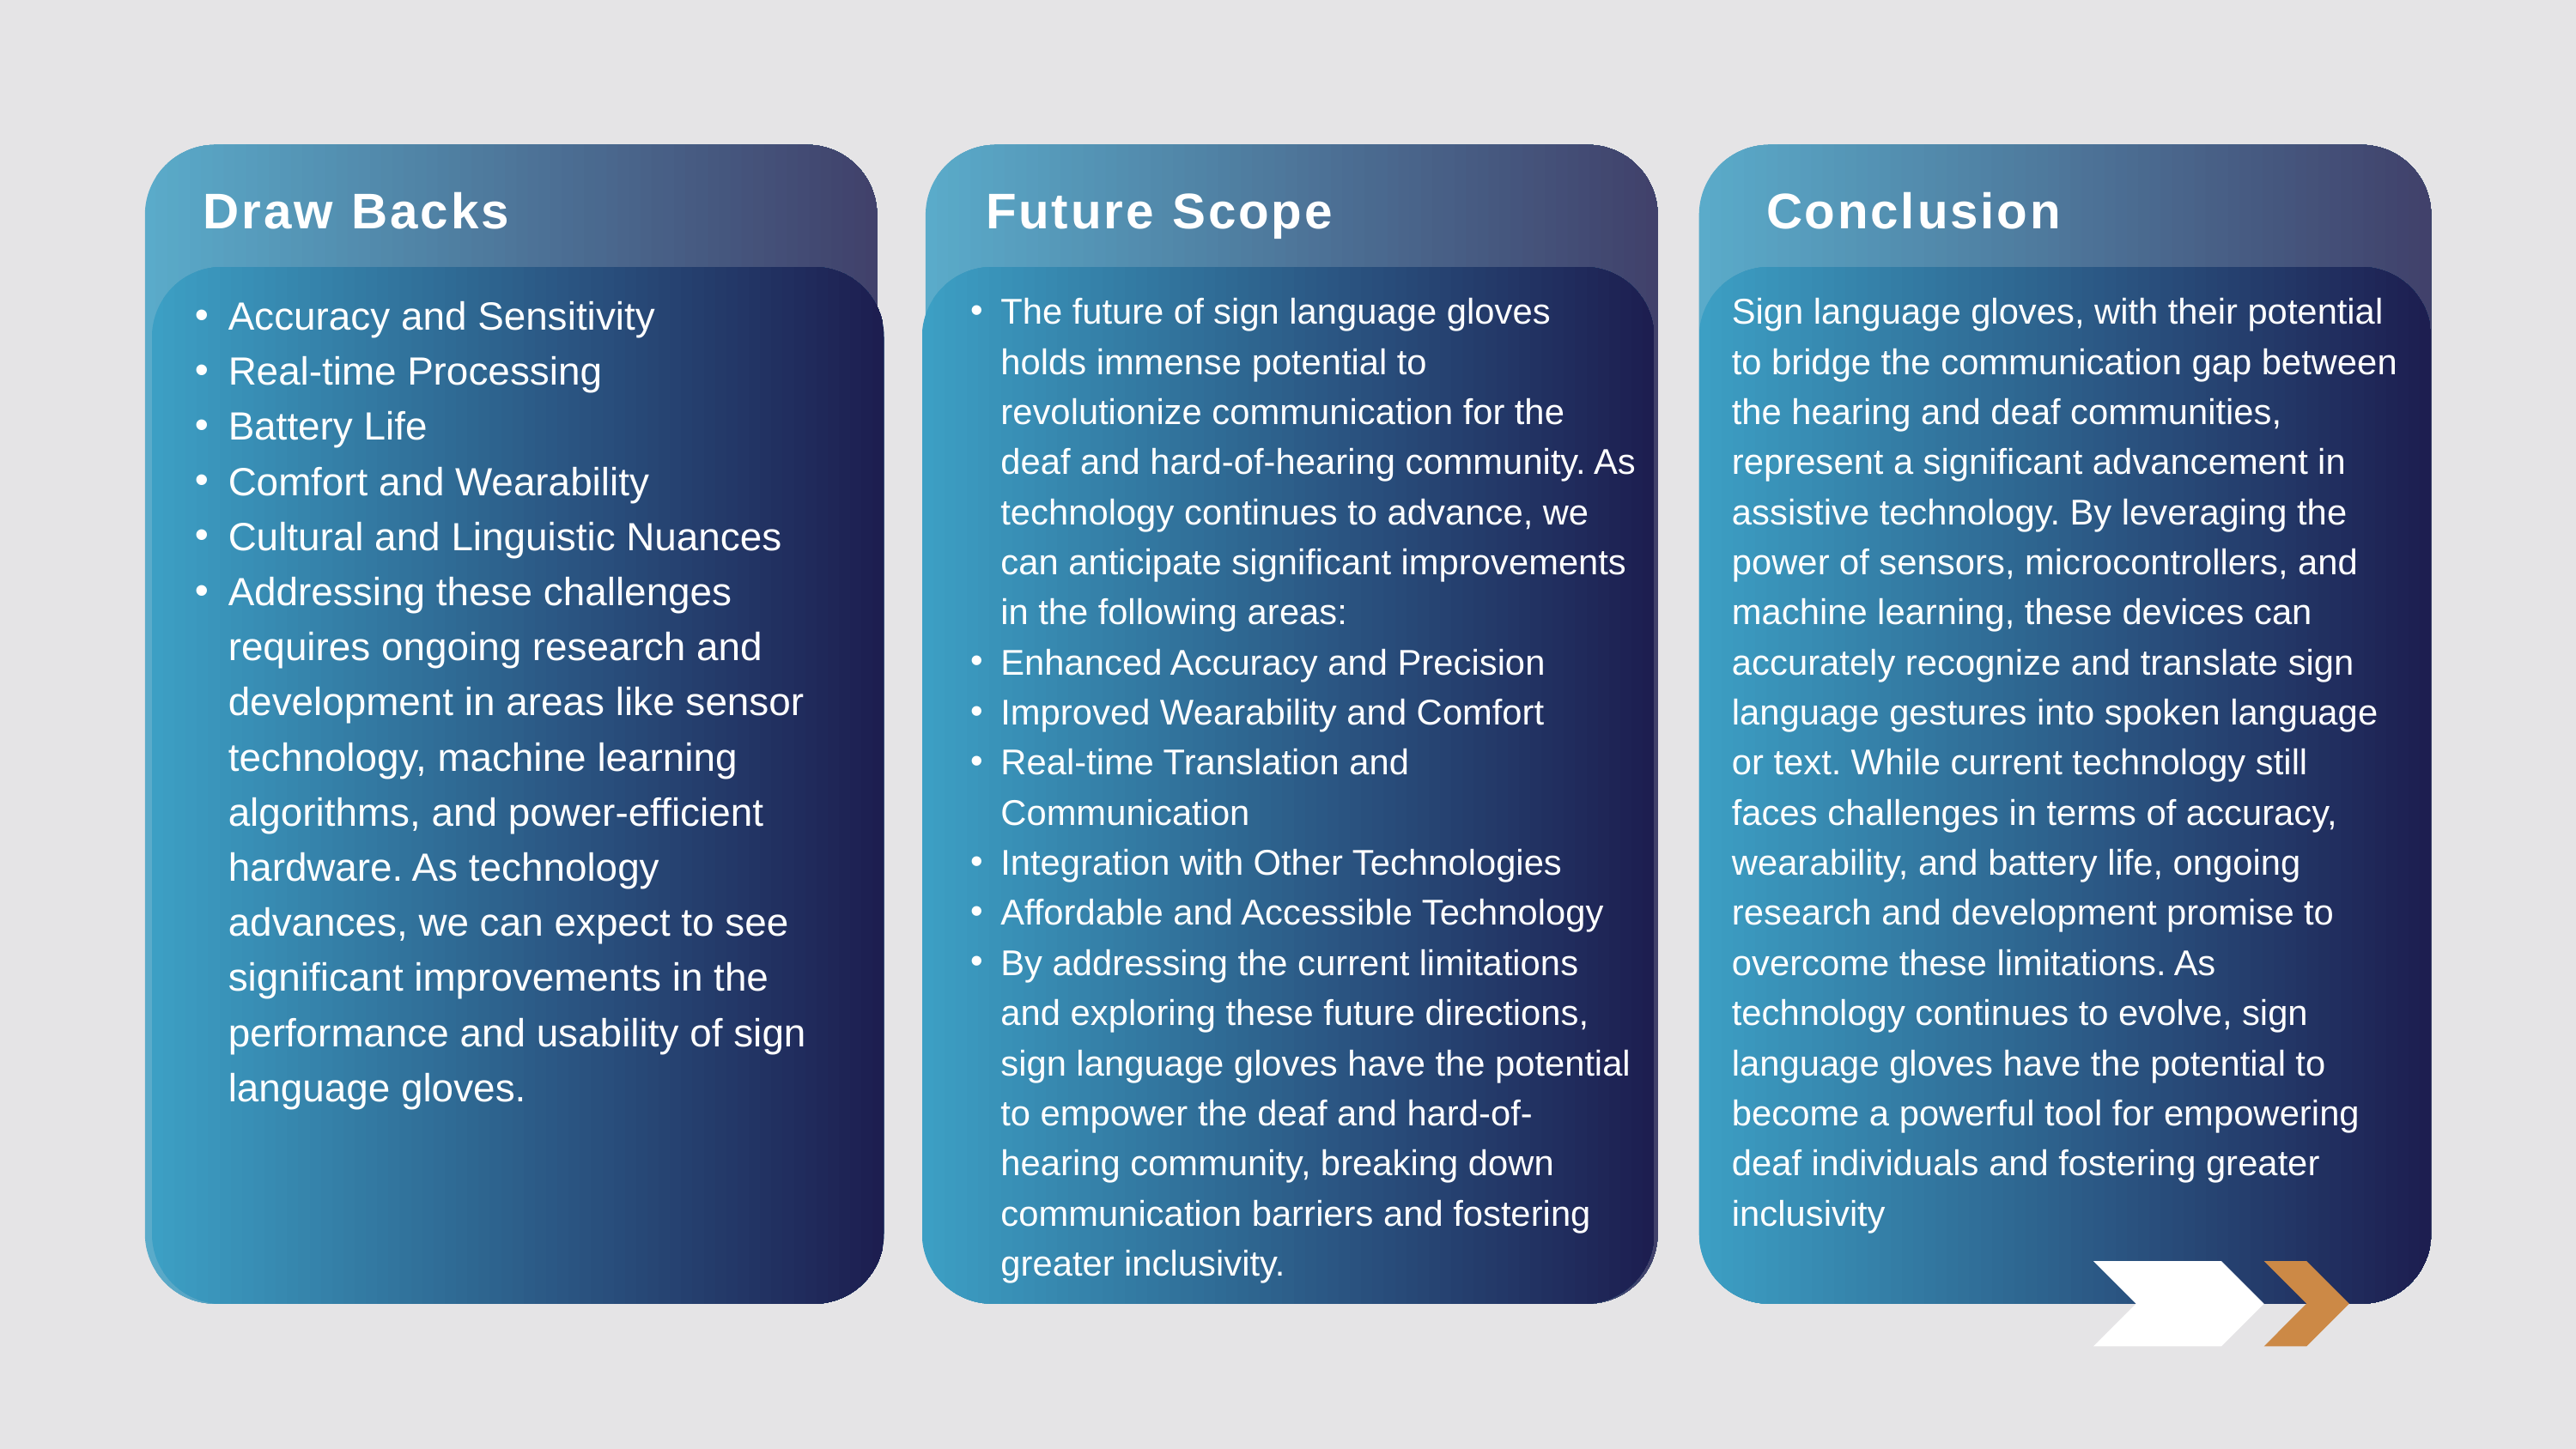

Draw Backs
Future Scope
Conclusion

The future of sign language gloves holds immense potential to revolutionize communication for the deaf and hard-of-hearing community. As technology continues to advance, we can anticipate significant improvements in the following areas:
Enhanced Accuracy and Precision
Improved Wearability and Comfort
Real-time Translation and Communication
Integration with Other Technologies
Affordable and Accessible Technology
By addressing the current limitations and exploring these future directions, sign language gloves have the potential to empower the deaf and hard-of-hearing community, breaking down communication barriers and fostering greater inclusivity.

Sign language gloves, with their potential to bridge the communication gap between the hearing and deaf communities, represent a significant advancement in assistive technology. By leveraging the power of sensors, microcontrollers, and machine learning, these devices can accurately recognize and translate sign language gestures into spoken language or text. While current technology still faces challenges in terms of accuracy, wearability, and battery life, ongoing research and development promise to overcome these limitations. As technology continues to evolve, sign language gloves have the potential to become a powerful tool for empowering deaf individuals and fostering greater inclusivity
Accuracy and Sensitivity
Real-time Processing
Battery Life
Comfort and Wearability
Cultural and Linguistic Nuances
Addressing these challenges requires ongoing research and development in areas like sensor technology, machine learning algorithms, and power-efficient hardware. As technology advances, we can expect to see significant improvements in the performance and usability of sign language gloves.